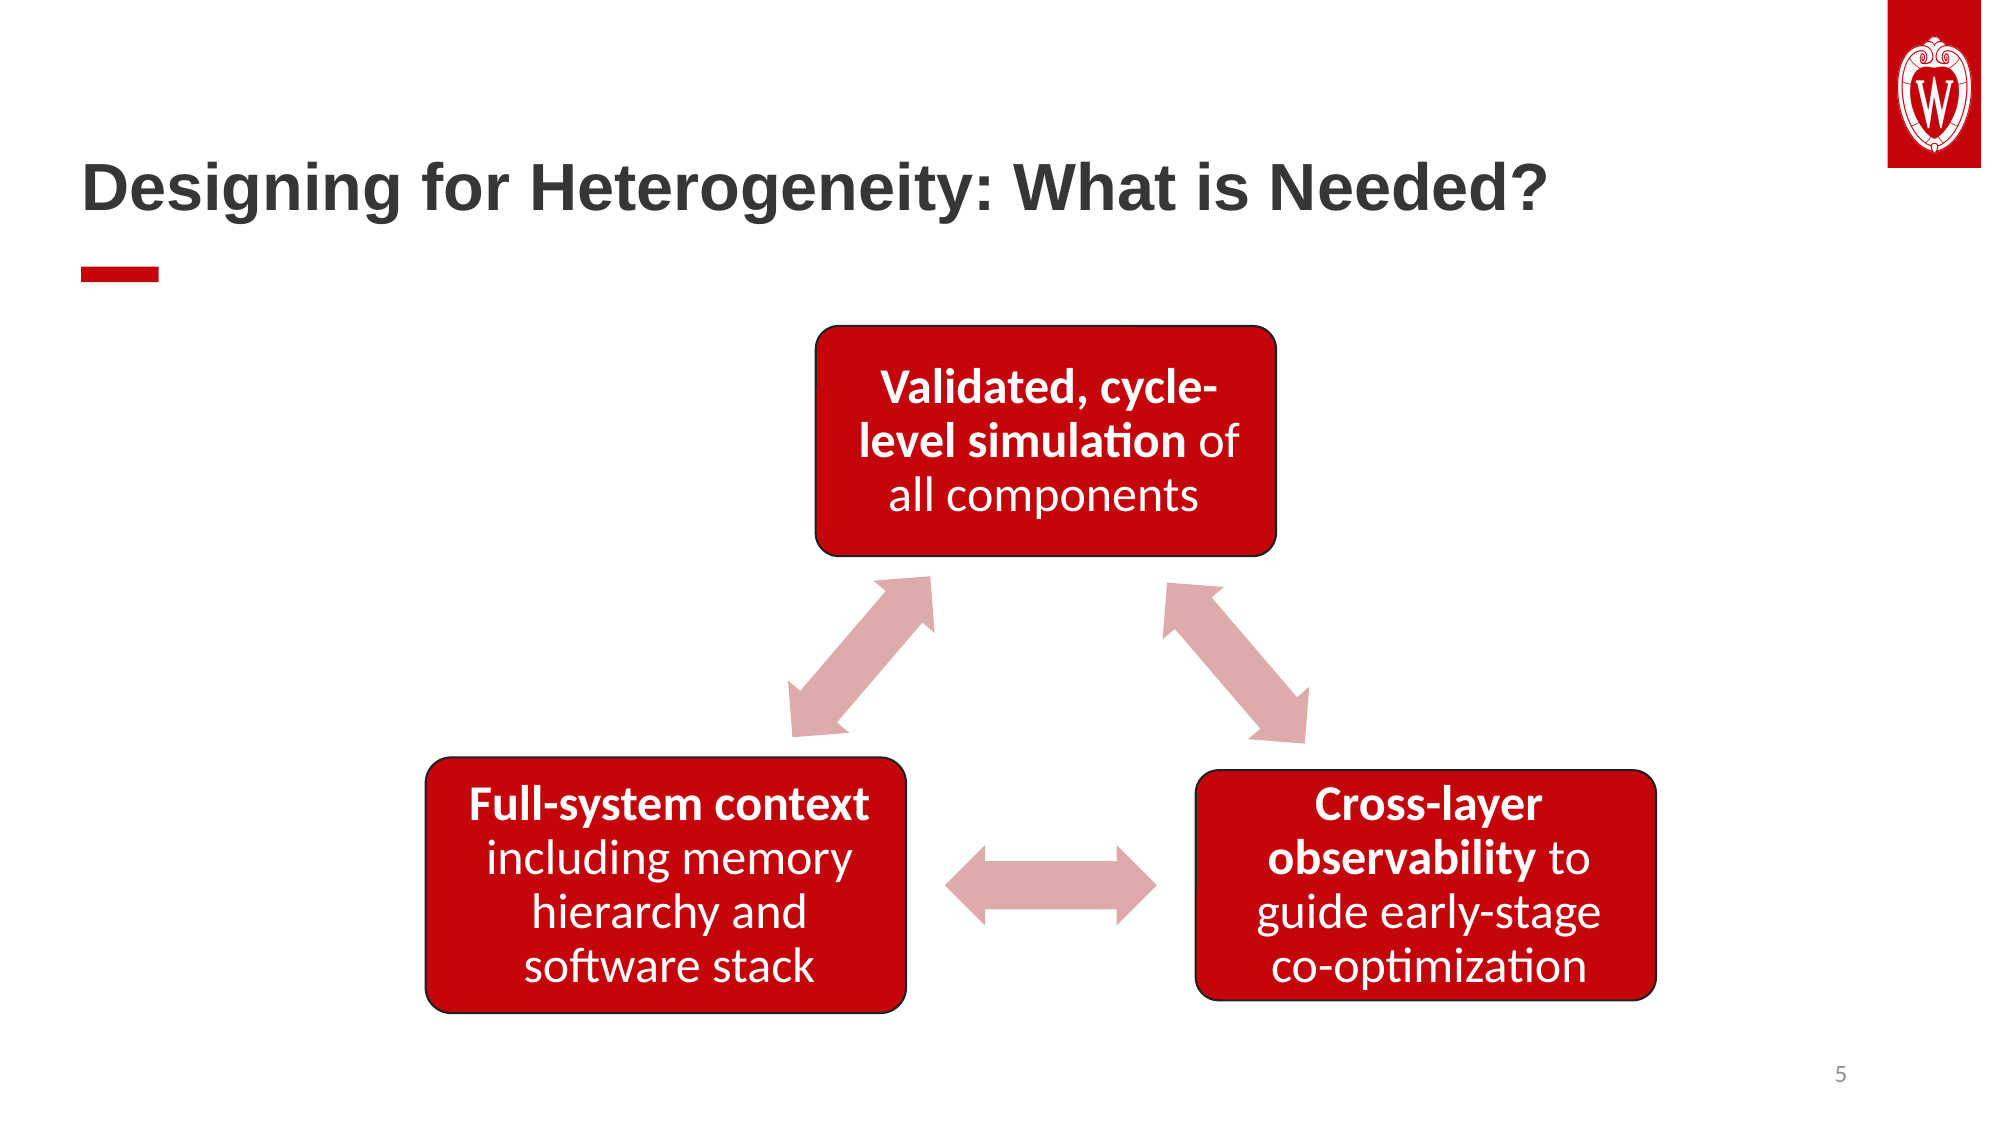

# Designing for Heterogeneity: What is Needed?
Validated, cycle-level simulation of all components

Cross-layer observability to guide early-stage co-optimization

Full-system context including memory hierarchy and software stack

5